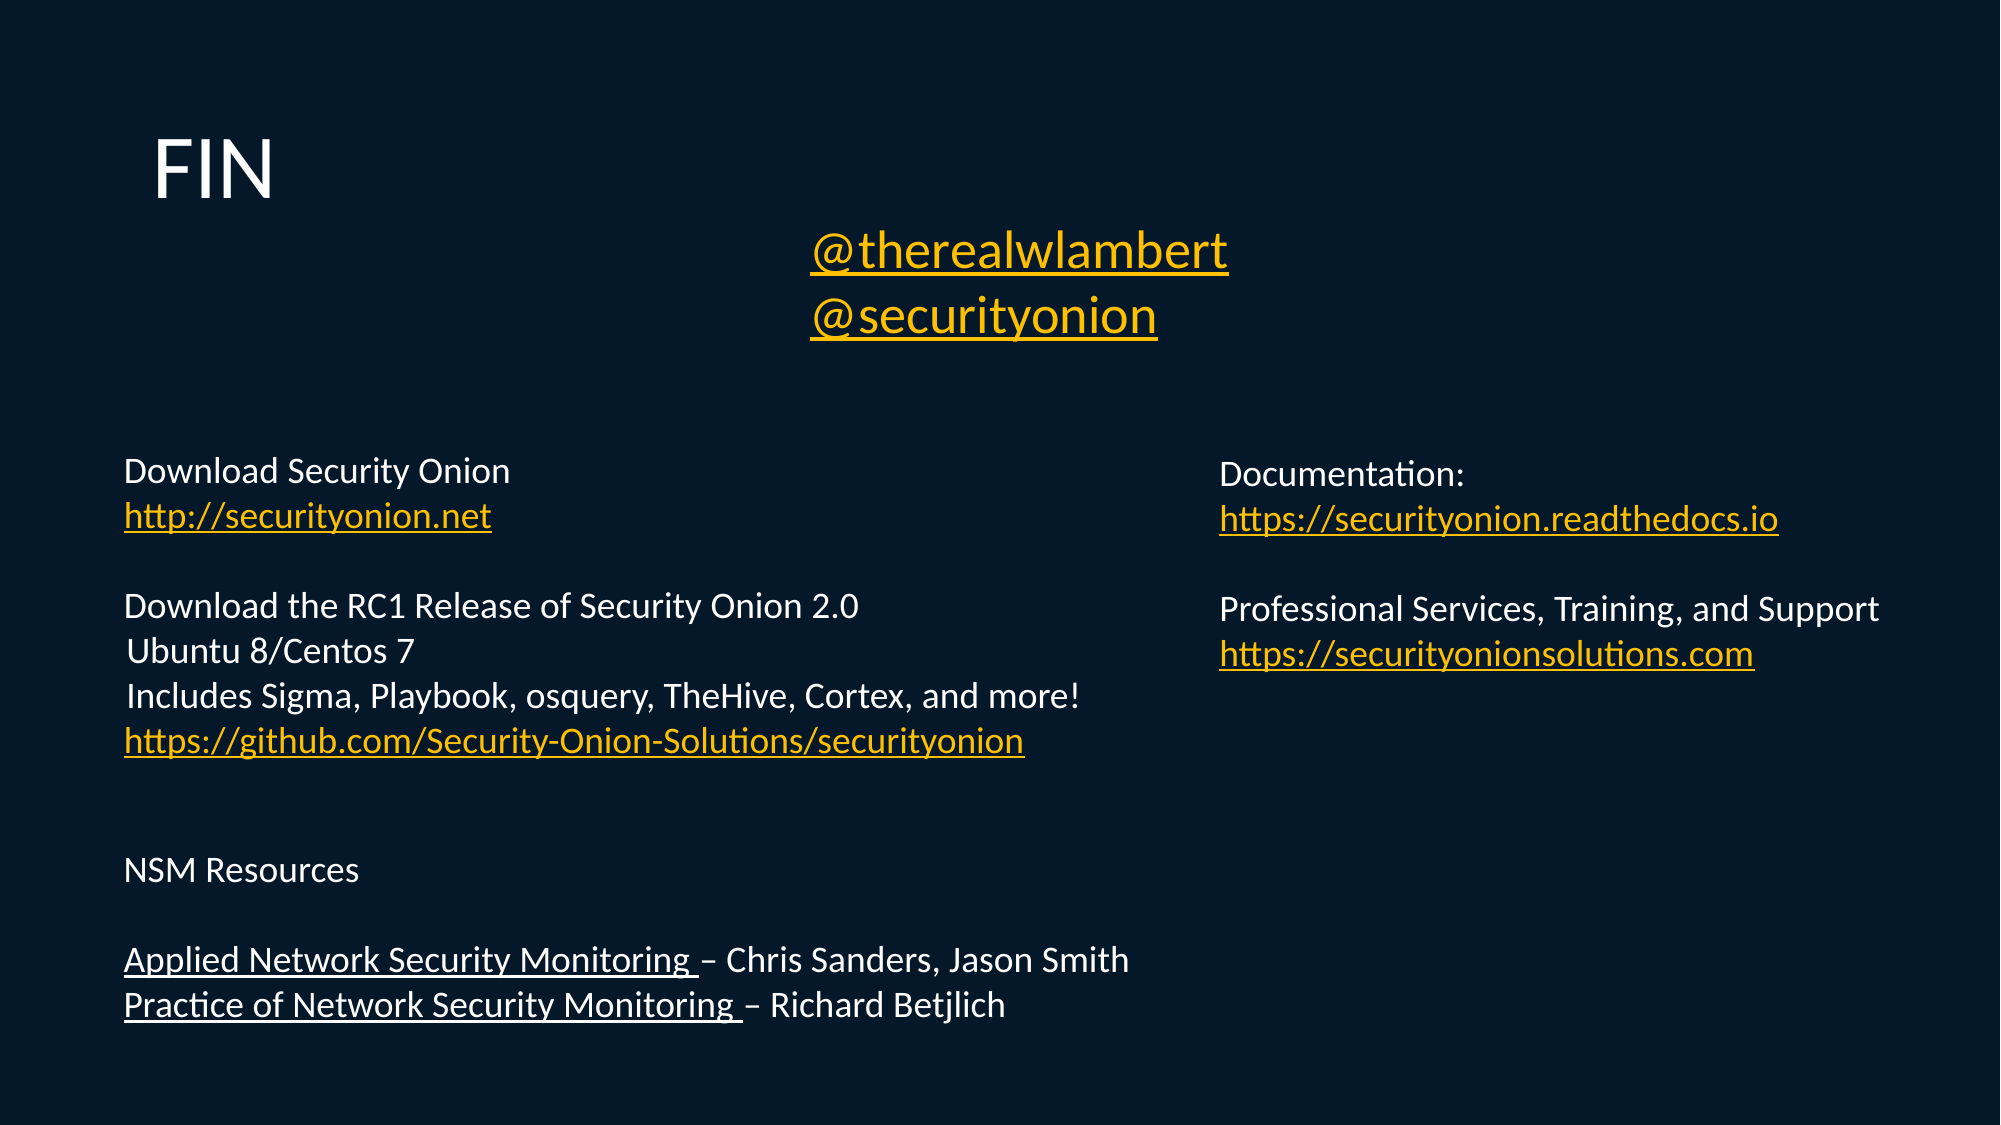

# FIN
@therealwlambert
@securityonion

Download Security Onion
http://securityonion.net

Download the RC1 Release of Security Onion 2.0
 Ubuntu 8/Centos 7
 Includes Sigma, Playbook, osquery, TheHive, Cortex, and more!
https://github.com/Security-Onion-Solutions/securityonion
Documentation:
https://securityonion.readthedocs.io

Professional Services, Training, and Support
https://securityonionsolutions.com
NSM Resources

Applied Network Security Monitoring – Chris Sanders, Jason Smith
Practice of Network Security Monitoring – Richard Betjlich